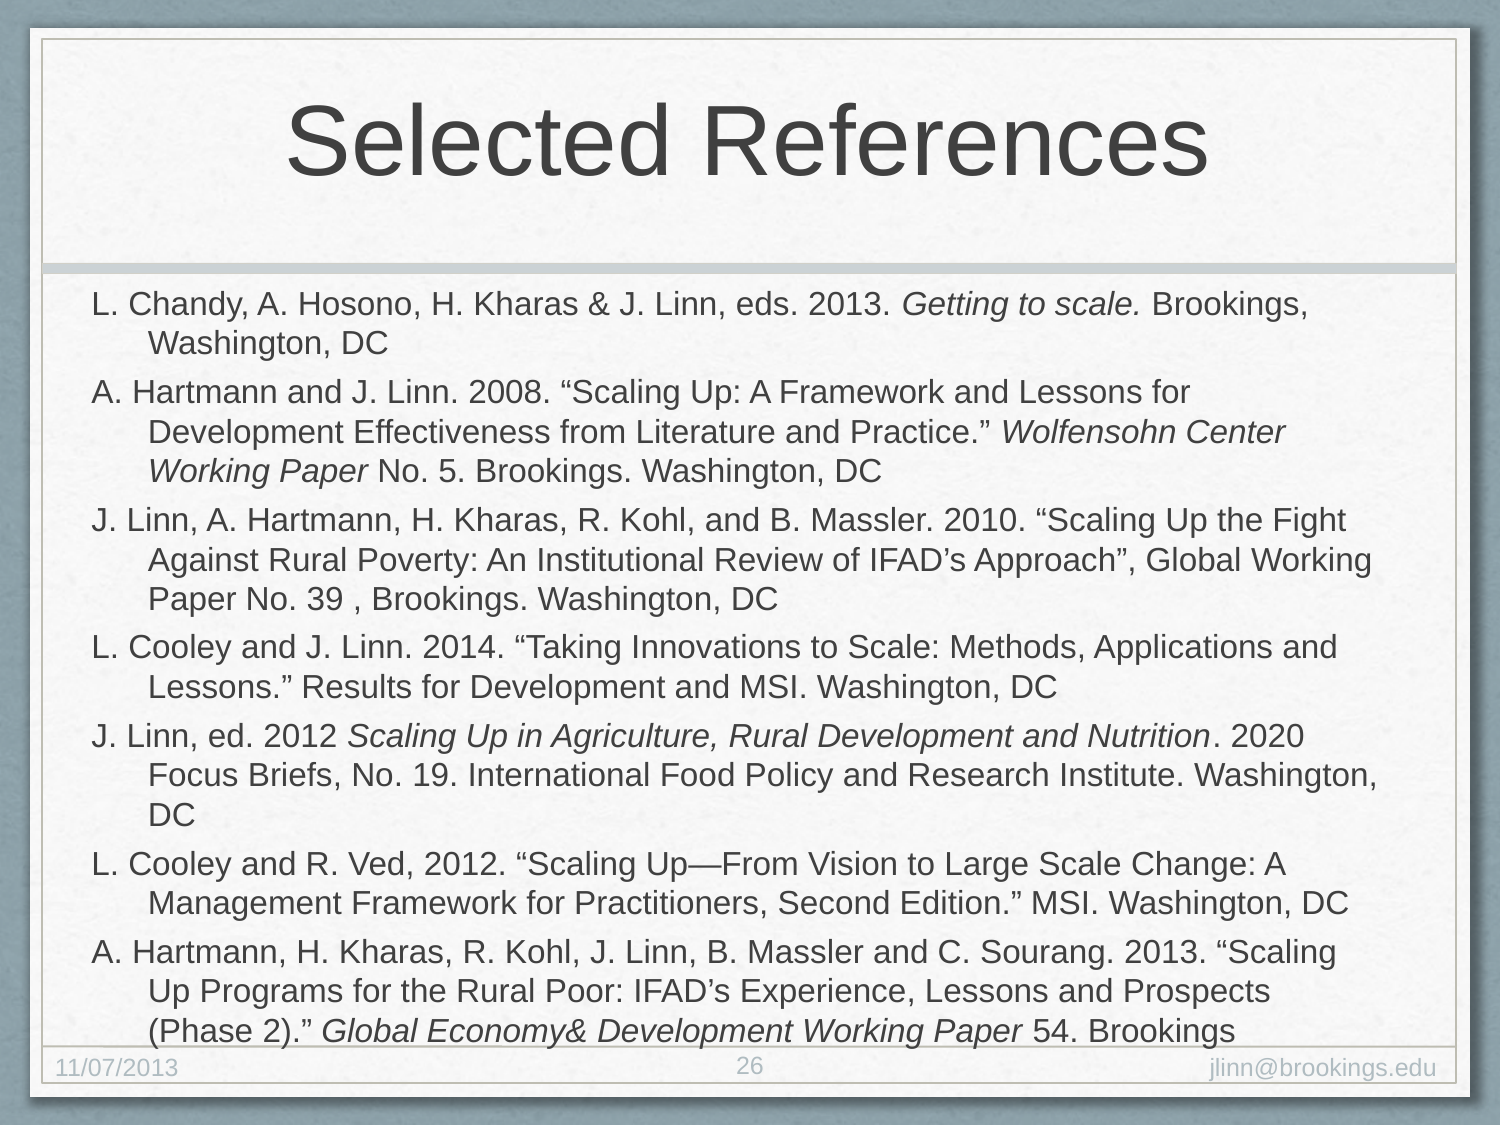

# Selected References
L. Chandy, A. Hosono, H. Kharas & J. Linn, eds. 2013. Getting to scale. Brookings, Washington, DC
A. Hartmann and J. Linn. 2008. “Scaling Up: A Framework and Lessons for Development Effectiveness from Literature and Practice.” Wolfensohn Center Working Paper No. 5. Brookings. Washington, DC
J. Linn, A. Hartmann, H. Kharas, R. Kohl, and B. Massler. 2010. “Scaling Up the Fight Against Rural Poverty: An Institutional Review of IFAD’s Approach”, Global Working Paper No. 39 , Brookings. Washington, DC
L. Cooley and J. Linn. 2014. “Taking Innovations to Scale: Methods, Applications and Lessons.” Results for Development and MSI. Washington, DC
J. Linn, ed. 2012 Scaling Up in Agriculture, Rural Development and Nutrition. 2020 Focus Briefs, No. 19. International Food Policy and Research Institute. Washington, DC
L. Cooley and R. Ved, 2012. “Scaling Up—From Vision to Large Scale Change: A Management Framework for Practitioners, Second Edition.” MSI. Washington, DC
A. Hartmann, H. Kharas, R. Kohl, J. Linn, B. Massler and C. Sourang. 2013. “Scaling Up Programs for the Rural Poor: IFAD’s Experience, Lessons and Prospects (Phase 2).” Global Economy& Development Working Paper 54. Brookings

26
11/07/2013
jlinn@brookings.edu